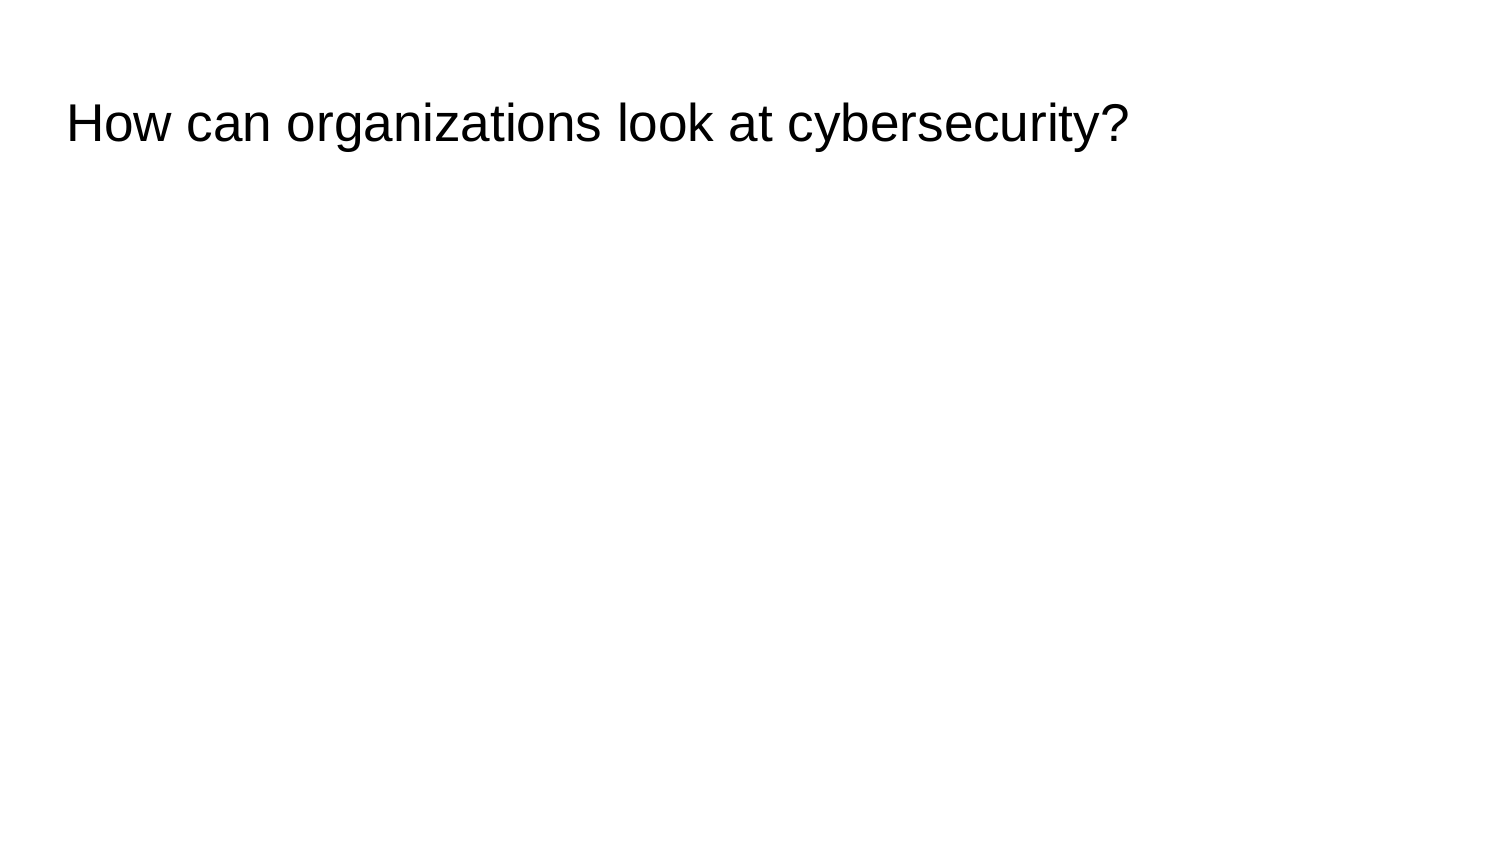

# How can organizations look at cybersecurity?